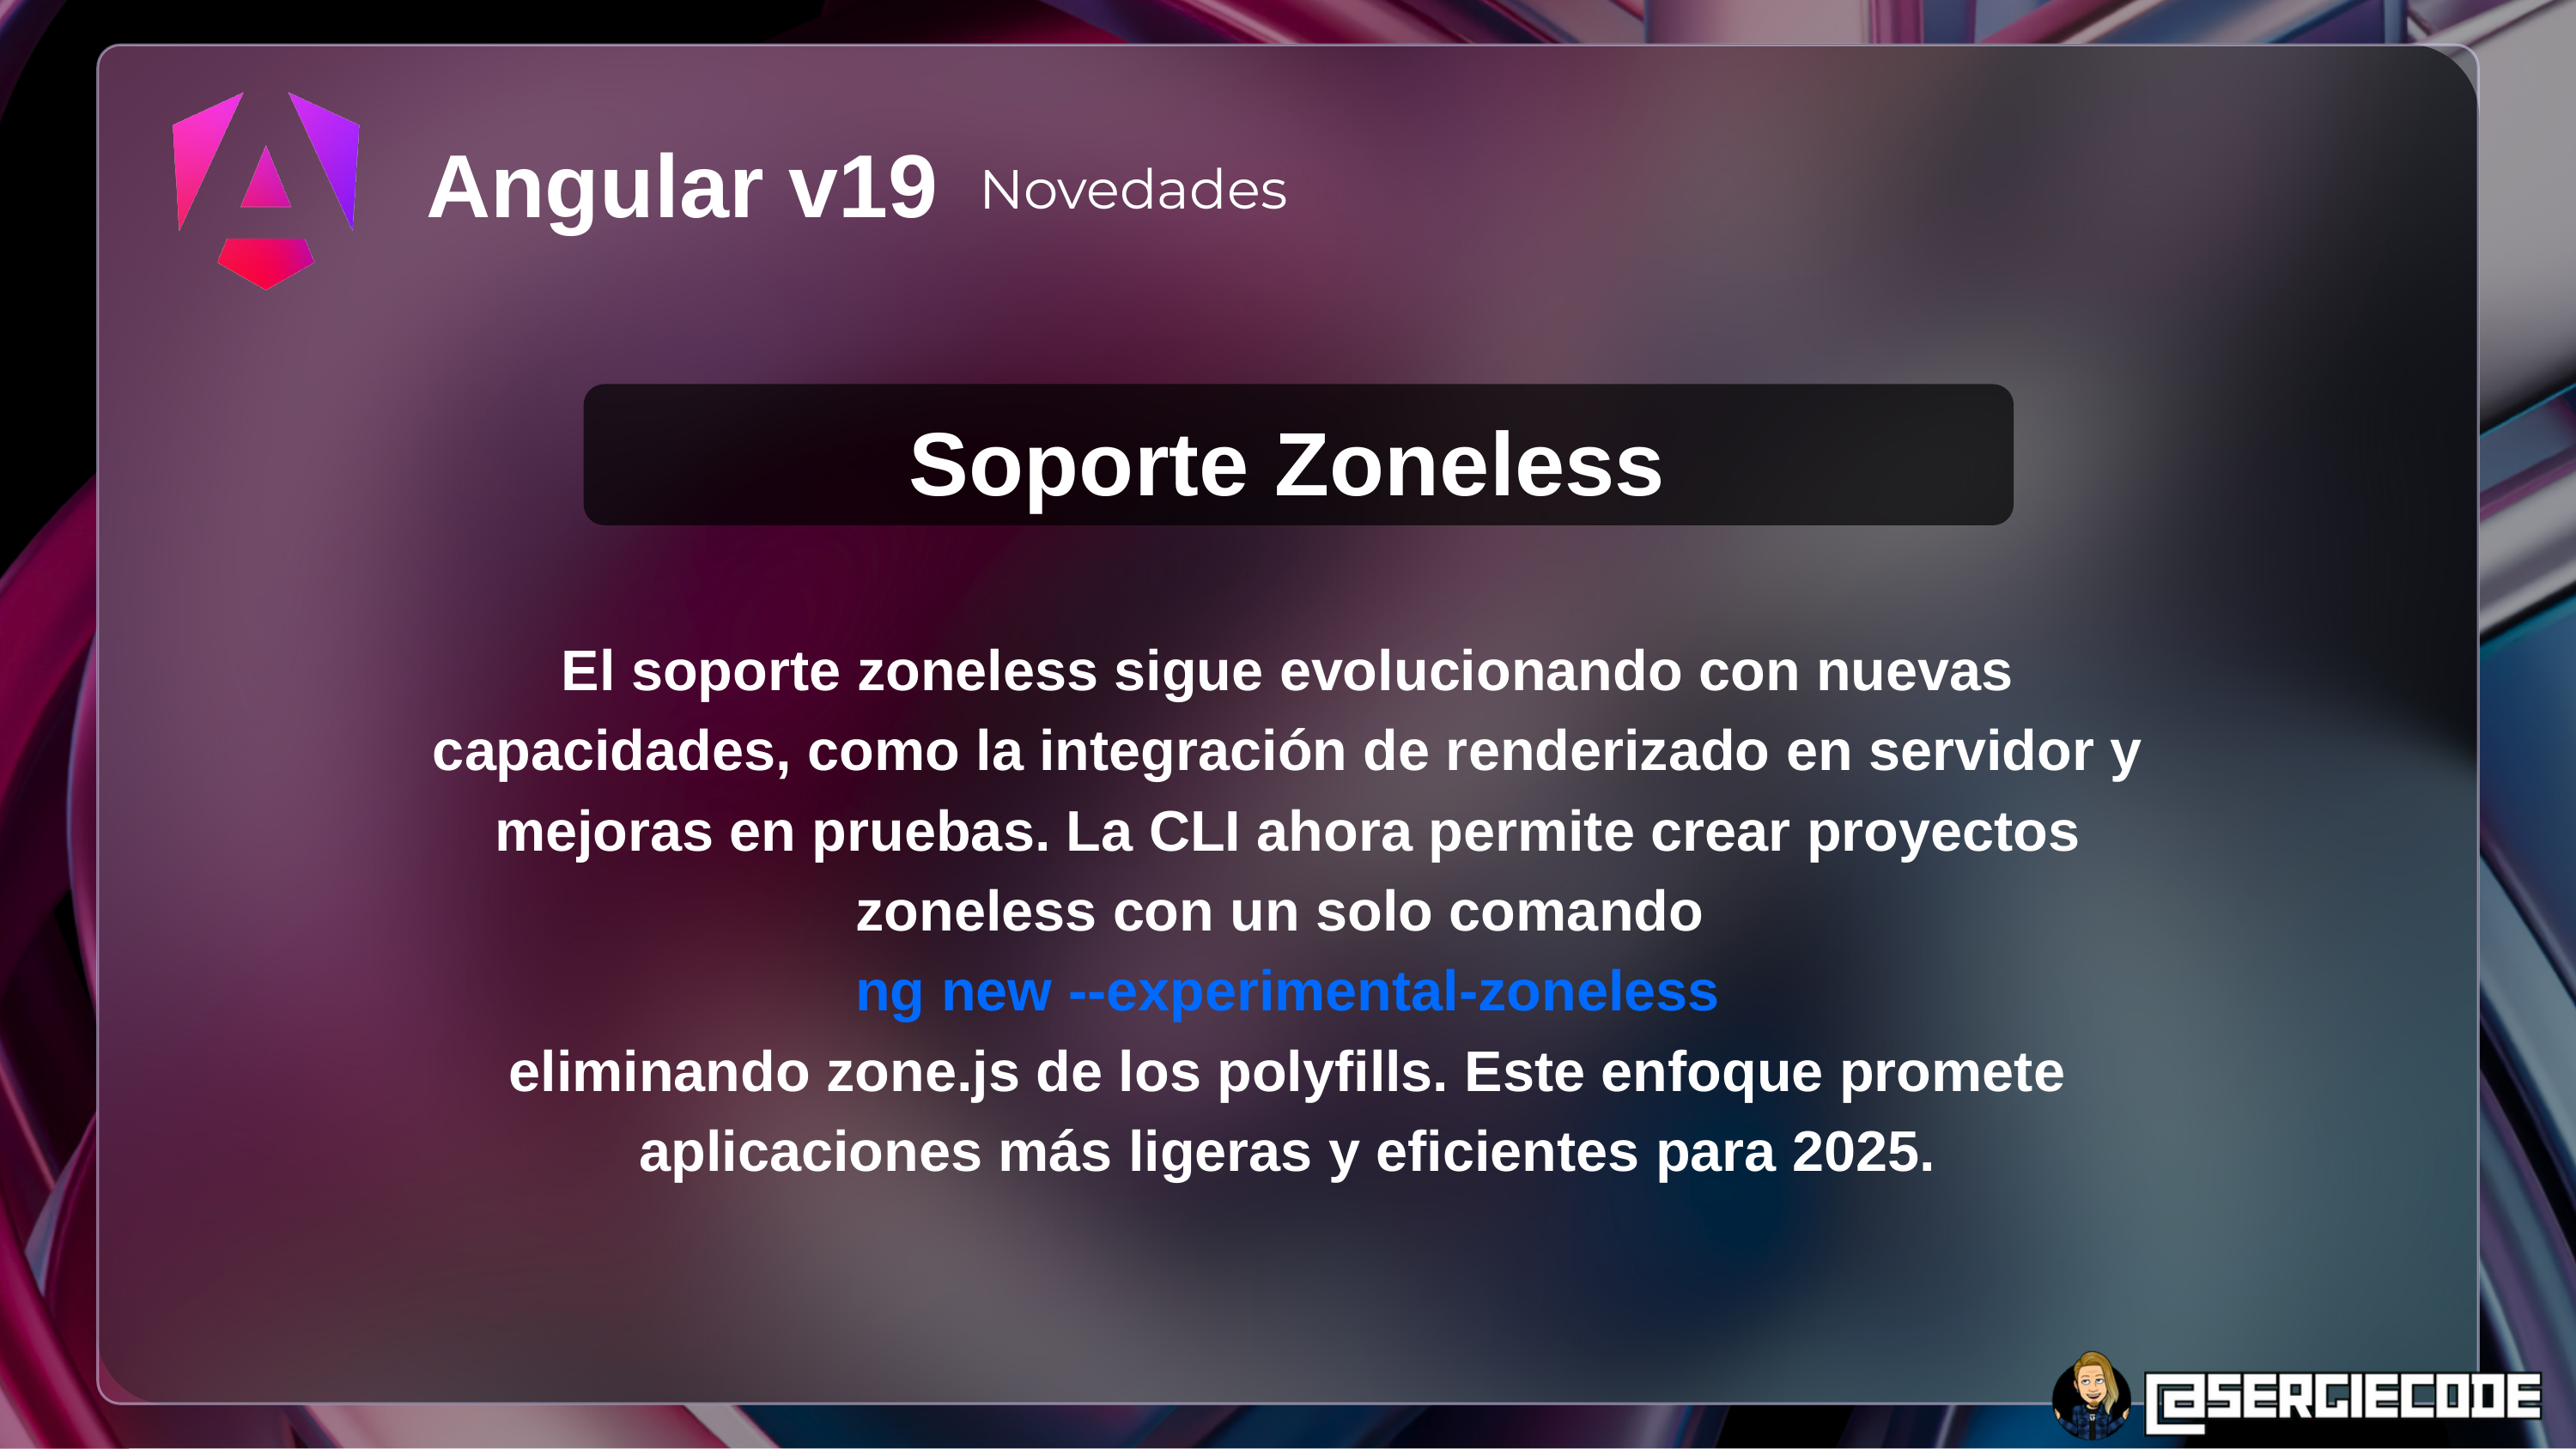

Angular v19
Novedades

Soporte Zoneless
El soporte zoneless sigue evolucionando con nuevas capacidades, como la integración de renderizado en servidor y mejoras en pruebas. La CLI ahora permite crear proyectos zoneless con un solo comando
ng new --experimental-zoneless
eliminando zone.js de los polyfills. Este enfoque promete aplicaciones más ligeras y eficientes para 2025.